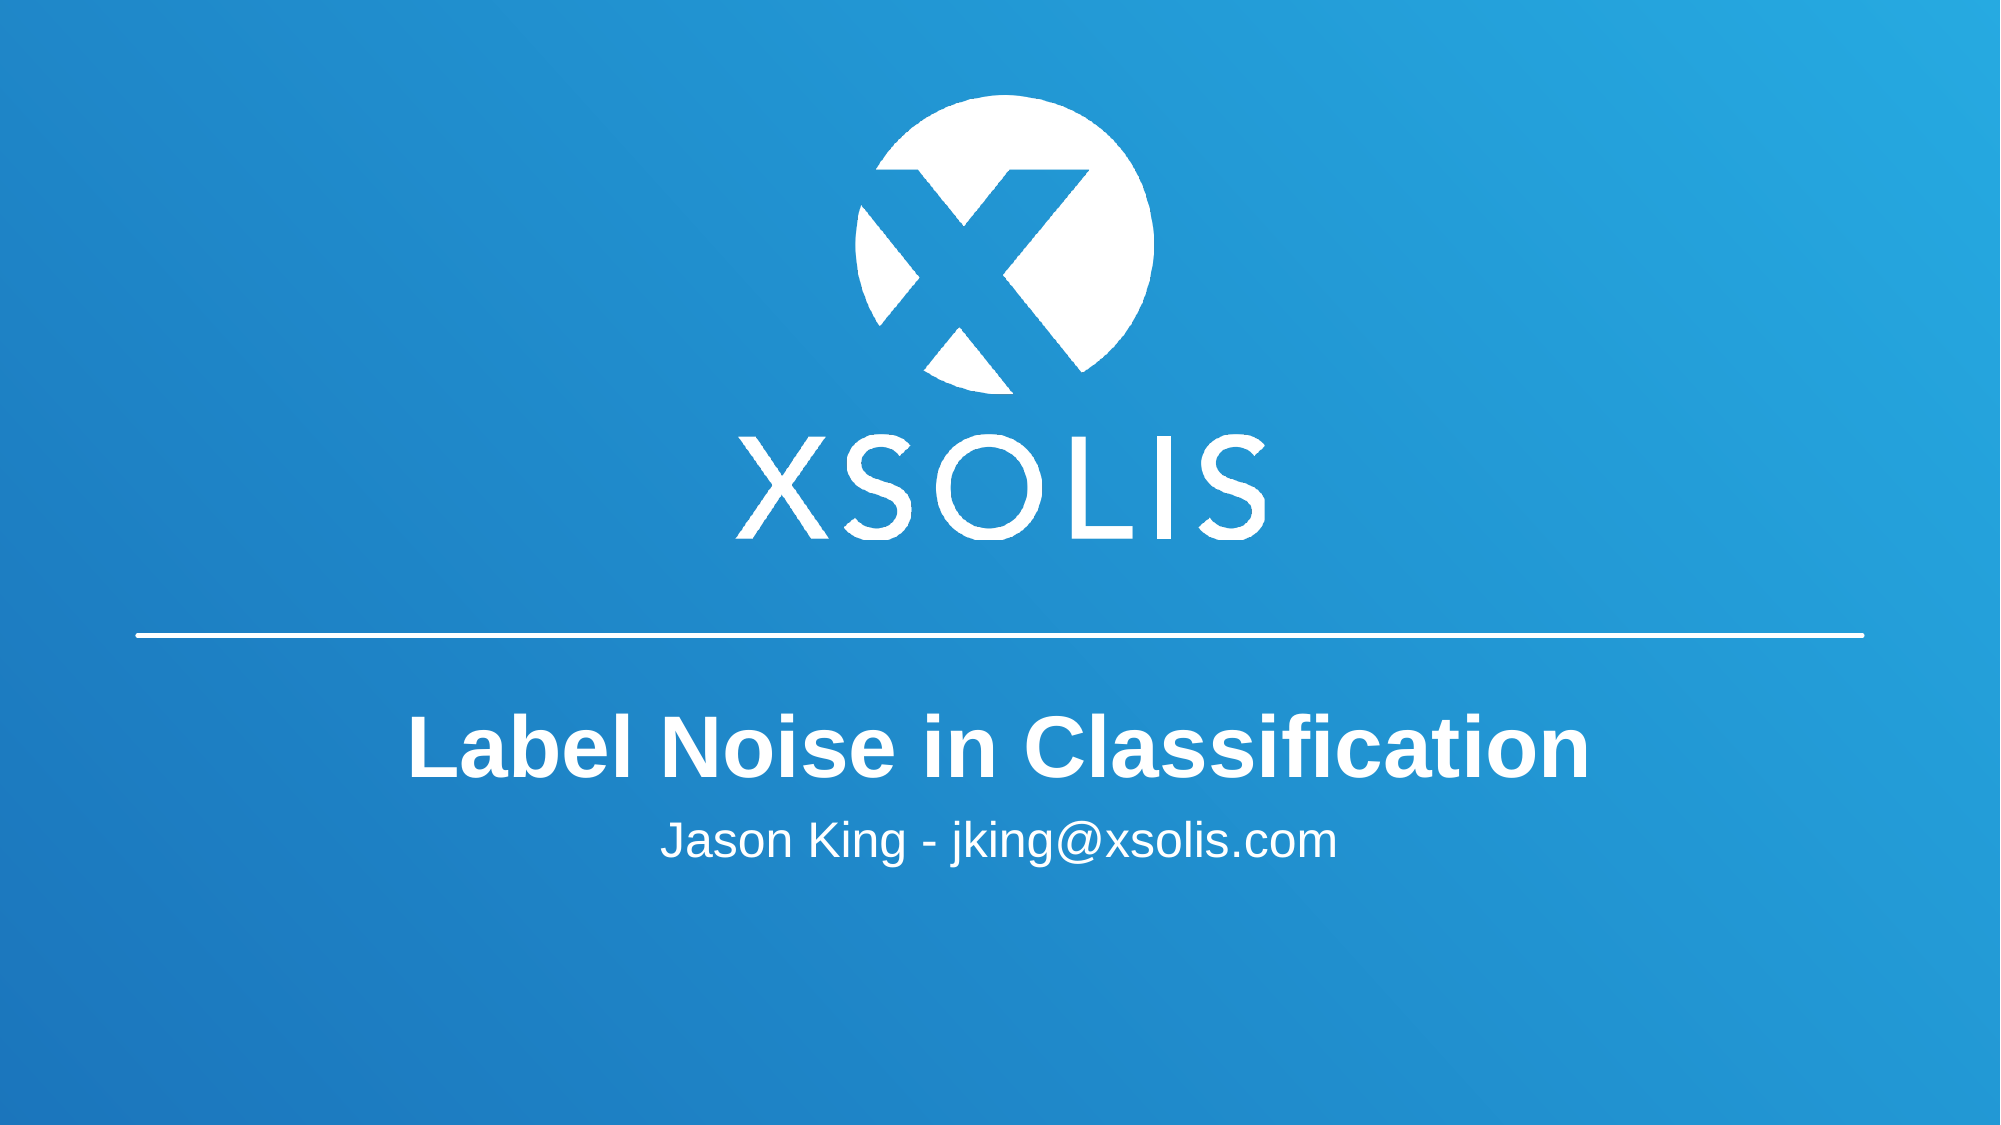

# Label Noise in Classification
Jason King - jking@xsolis.com